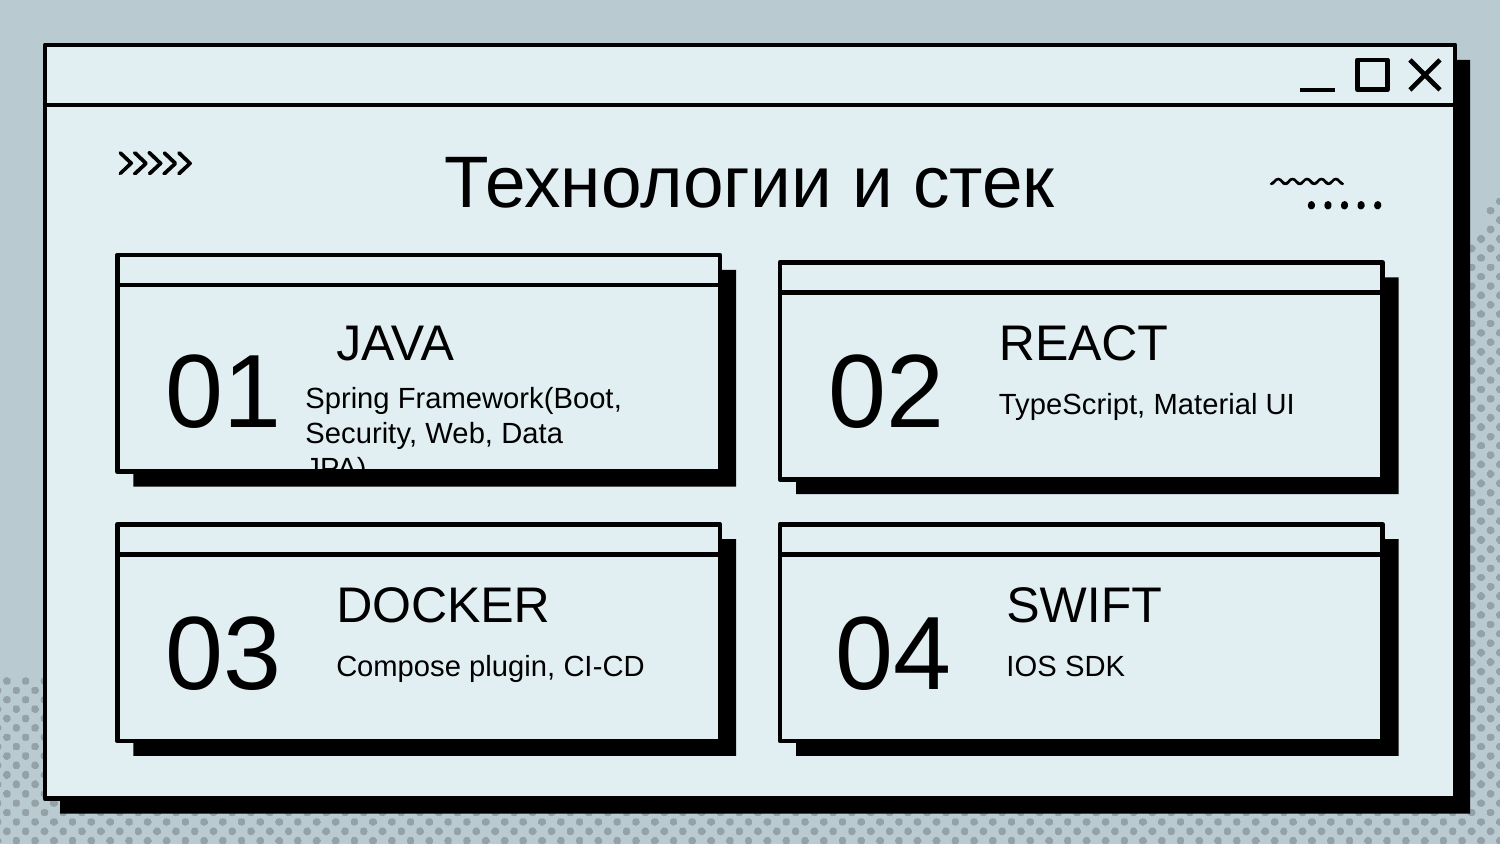

Технологии и стек

# 01
JAVA
REACT
02
Spring Framework(Boot, Security, Web, Data JPA)
TypeScript, Material UI

04
SWIFT
03
DOCKER
Compose plugin, CI-CD
IOS SDK